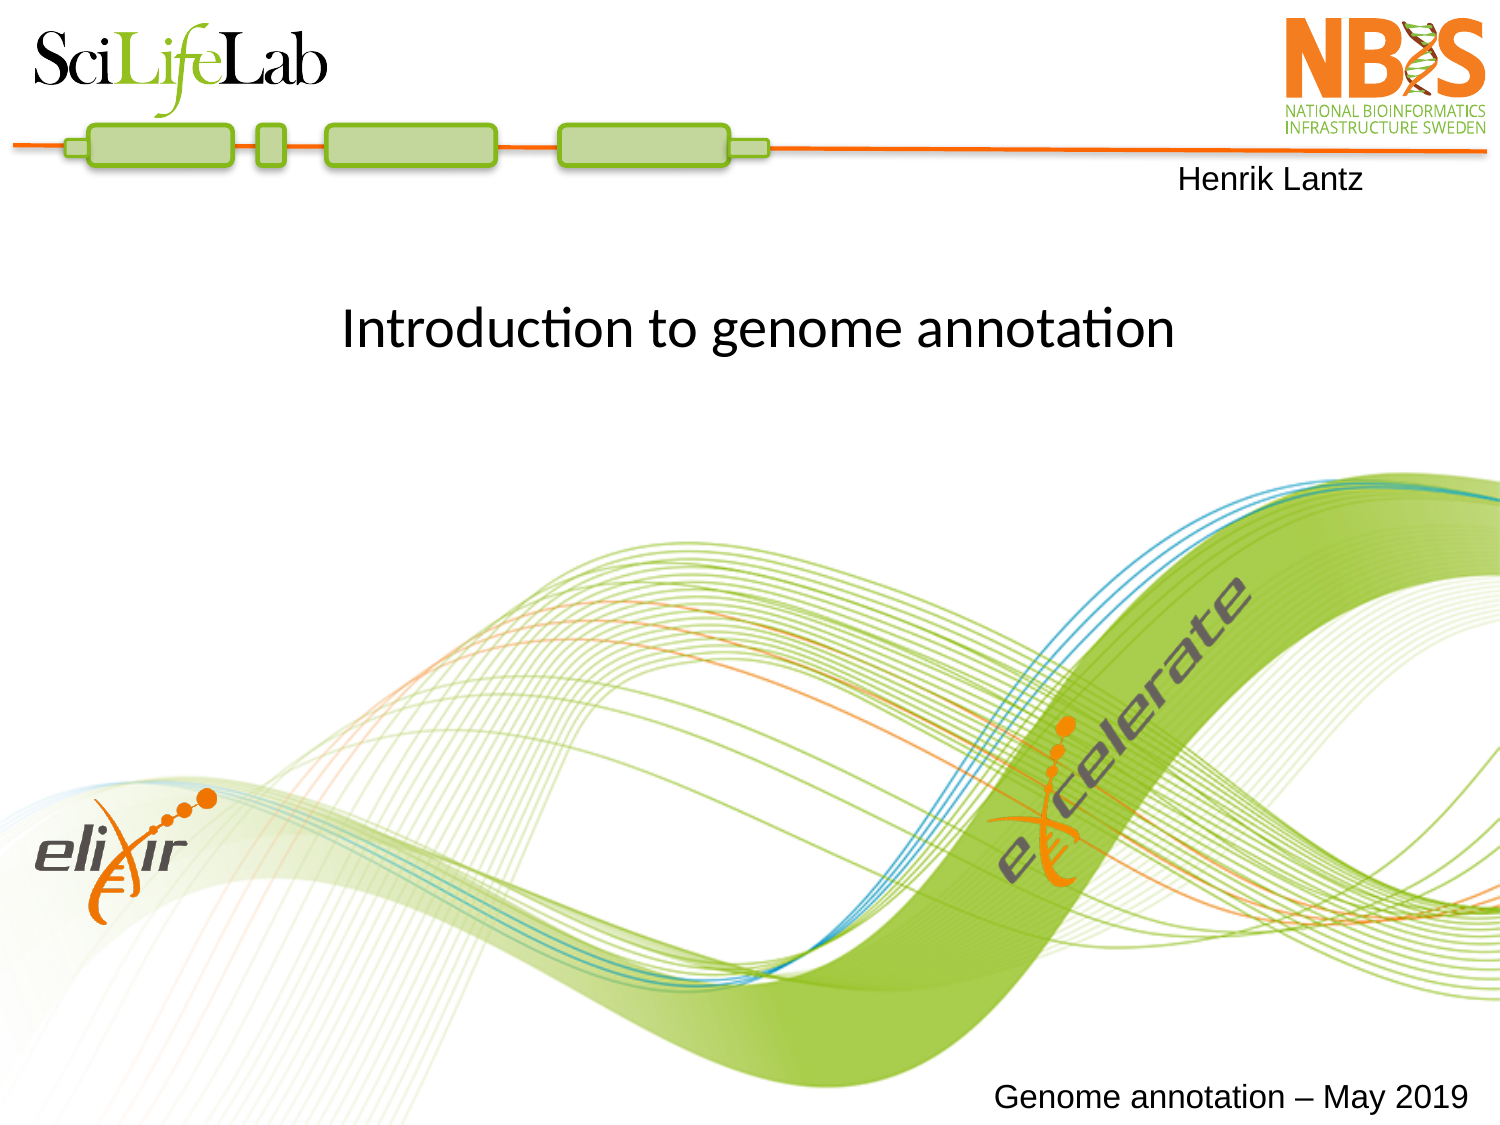

Henrik Lantz
Introduction to genome annotation
Genome annotation – May 2019